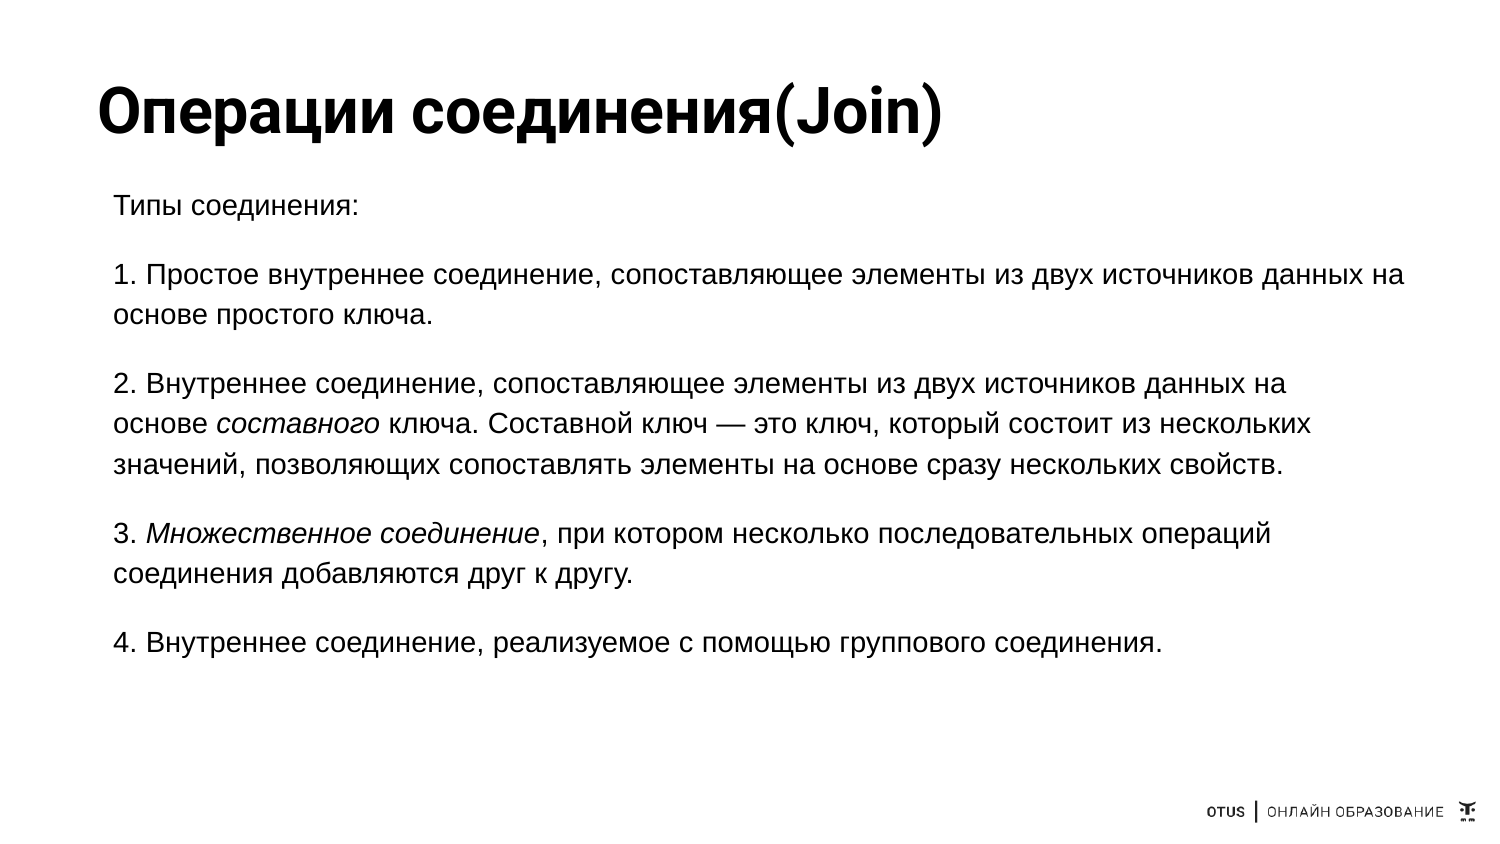

# Операции соединения(Join)
Типы соединения:
1. Простое внутреннее соединение, сопоставляющее элементы из двух источников данных на основе простого ключа.
2. Внутреннее соединение, сопоставляющее элементы из двух источников данных на основе составного ключа. Составной ключ — это ключ, который состоит из нескольких значений, позволяющих сопоставлять элементы на основе сразу нескольких свойств.
3. Множественное соединение, при котором несколько последовательных операций соединения добавляются друг к другу.
4. Внутреннее соединение, реализуемое с помощью группового соединения.